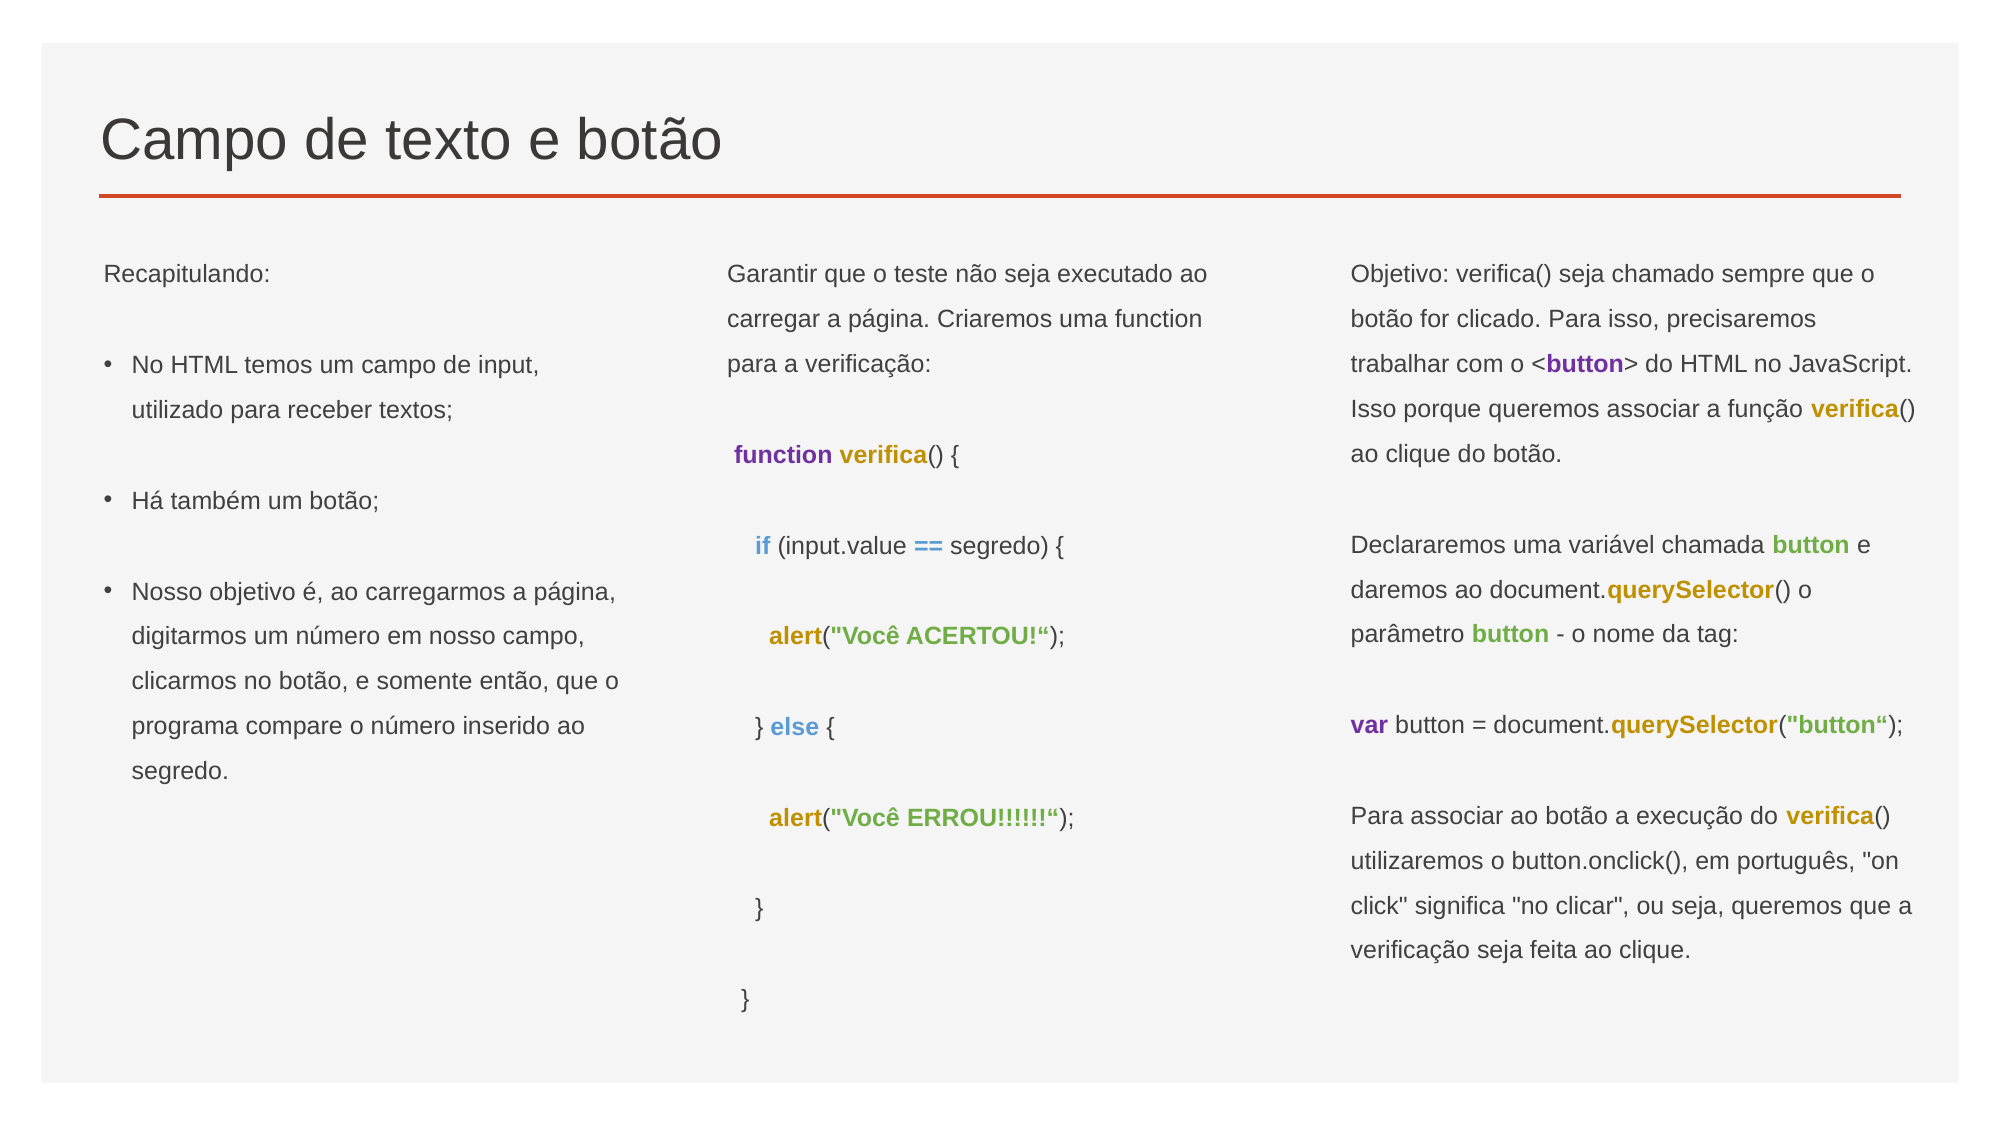

# Campo de texto e botão
Objetivo: verifica() seja chamado sempre que o botão for clicado. Para isso, precisaremos trabalhar com o <button> do HTML no JavaScript. Isso porque queremos associar a função verifica() ao clique do botão.
Declararemos uma variável chamada button e daremos ao document.querySelector() o parâmetro button - o nome da tag:
var button = document.querySelector("button“);
Para associar ao botão a execução do verifica() utilizaremos o button.onclick(), em português, "on click" significa "no clicar", ou seja, queremos que a verificação seja feita ao clique.
Recapitulando:
No HTML temos um campo de input, utilizado para receber textos;
Há também um botão;
Nosso objetivo é, ao carregarmos a página, digitarmos um número em nosso campo, clicarmos no botão, e somente então, que o programa compare o número inserido ao segredo.
Garantir que o teste não seja executado ao carregar a página. Criaremos uma function para a verificação:
 function verifica() {
    if (input.value == segredo) {
      alert("Você ACERTOU!“);
    } else {
      alert("Você ERROU!!!!!!“);
    }
  }